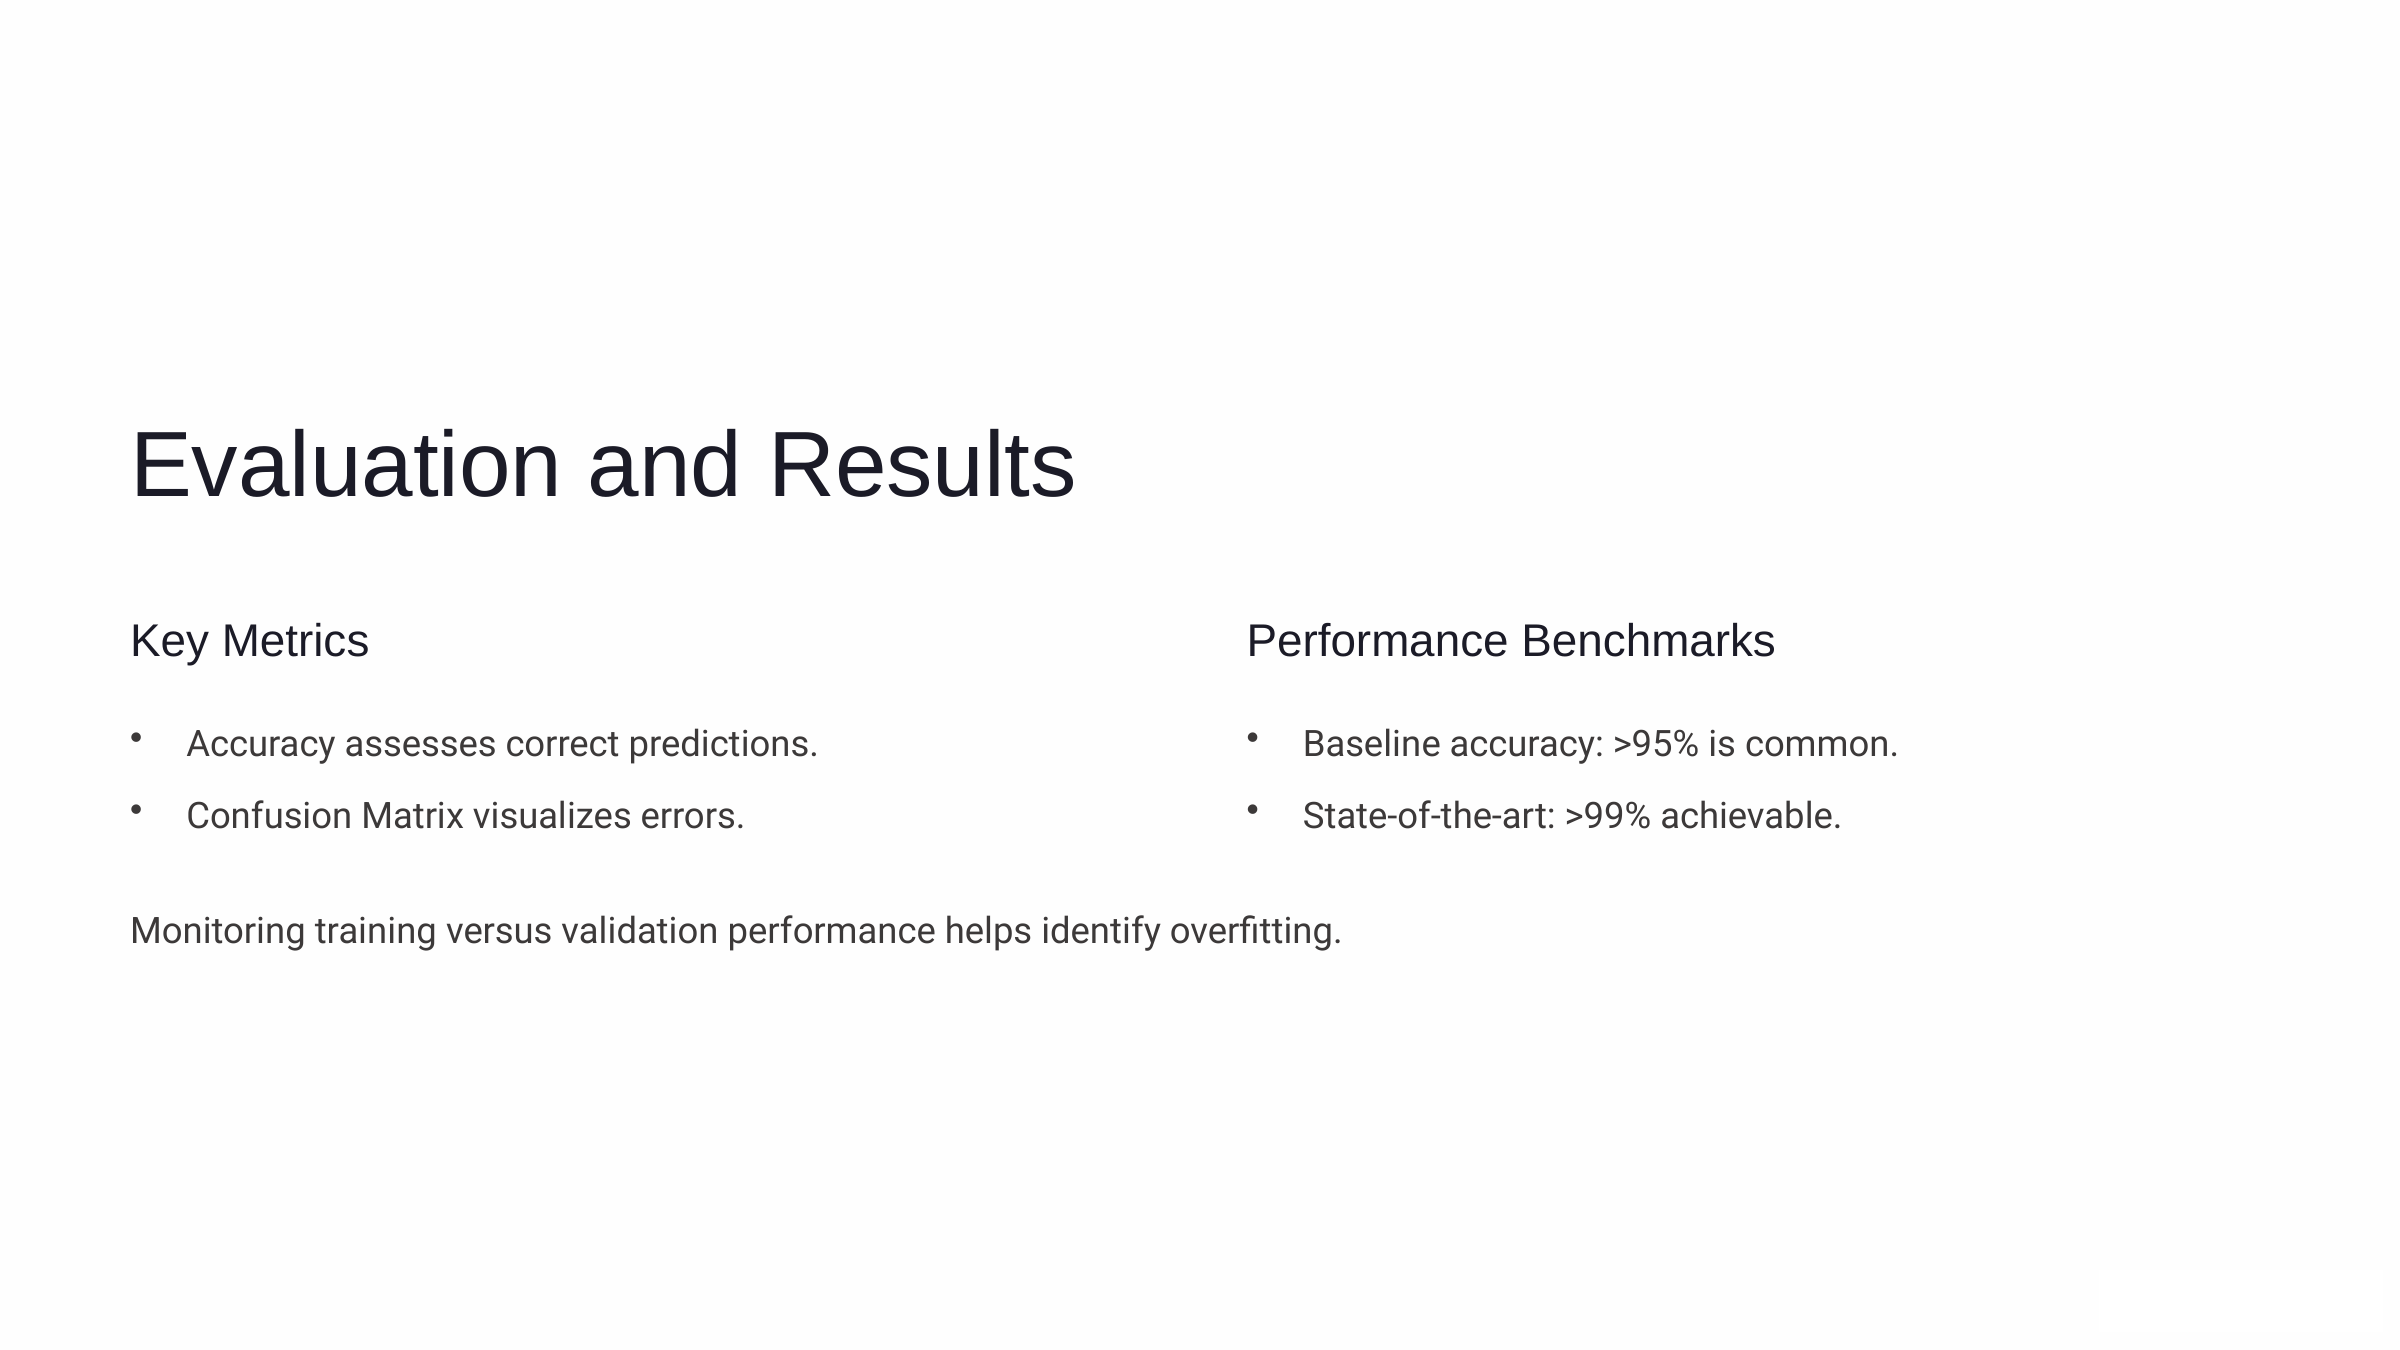

Evaluation and Results
Key Metrics
Performance Benchmarks
Accuracy assesses correct predictions.
Baseline accuracy: >95% is common.
Confusion Matrix visualizes errors.
State-of-the-art: >99% achievable.
Monitoring training versus validation performance helps identify overfitting.